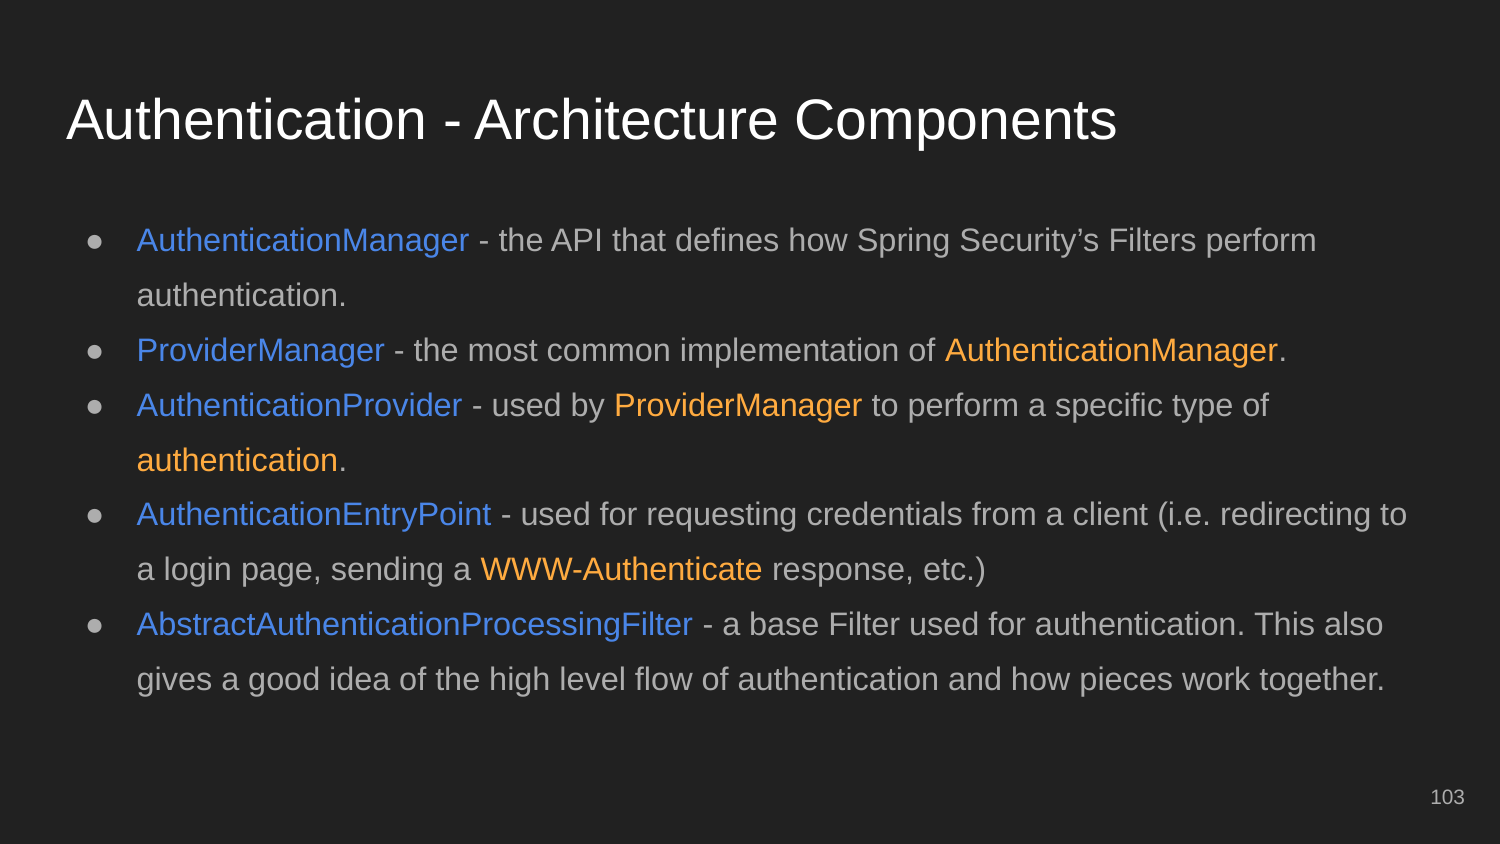

# Authentication - Architecture Components
AuthenticationManager - the API that defines how Spring Security’s Filters perform authentication.
ProviderManager - the most common implementation of AuthenticationManager.
AuthenticationProvider - used by ProviderManager to perform a specific type of authentication.
AuthenticationEntryPoint - used for requesting credentials from a client (i.e. redirecting to a login page, sending a WWW-Authenticate response, etc.)
AbstractAuthenticationProcessingFilter - a base Filter used for authentication. This also gives a good idea of the high level flow of authentication and how pieces work together.
103